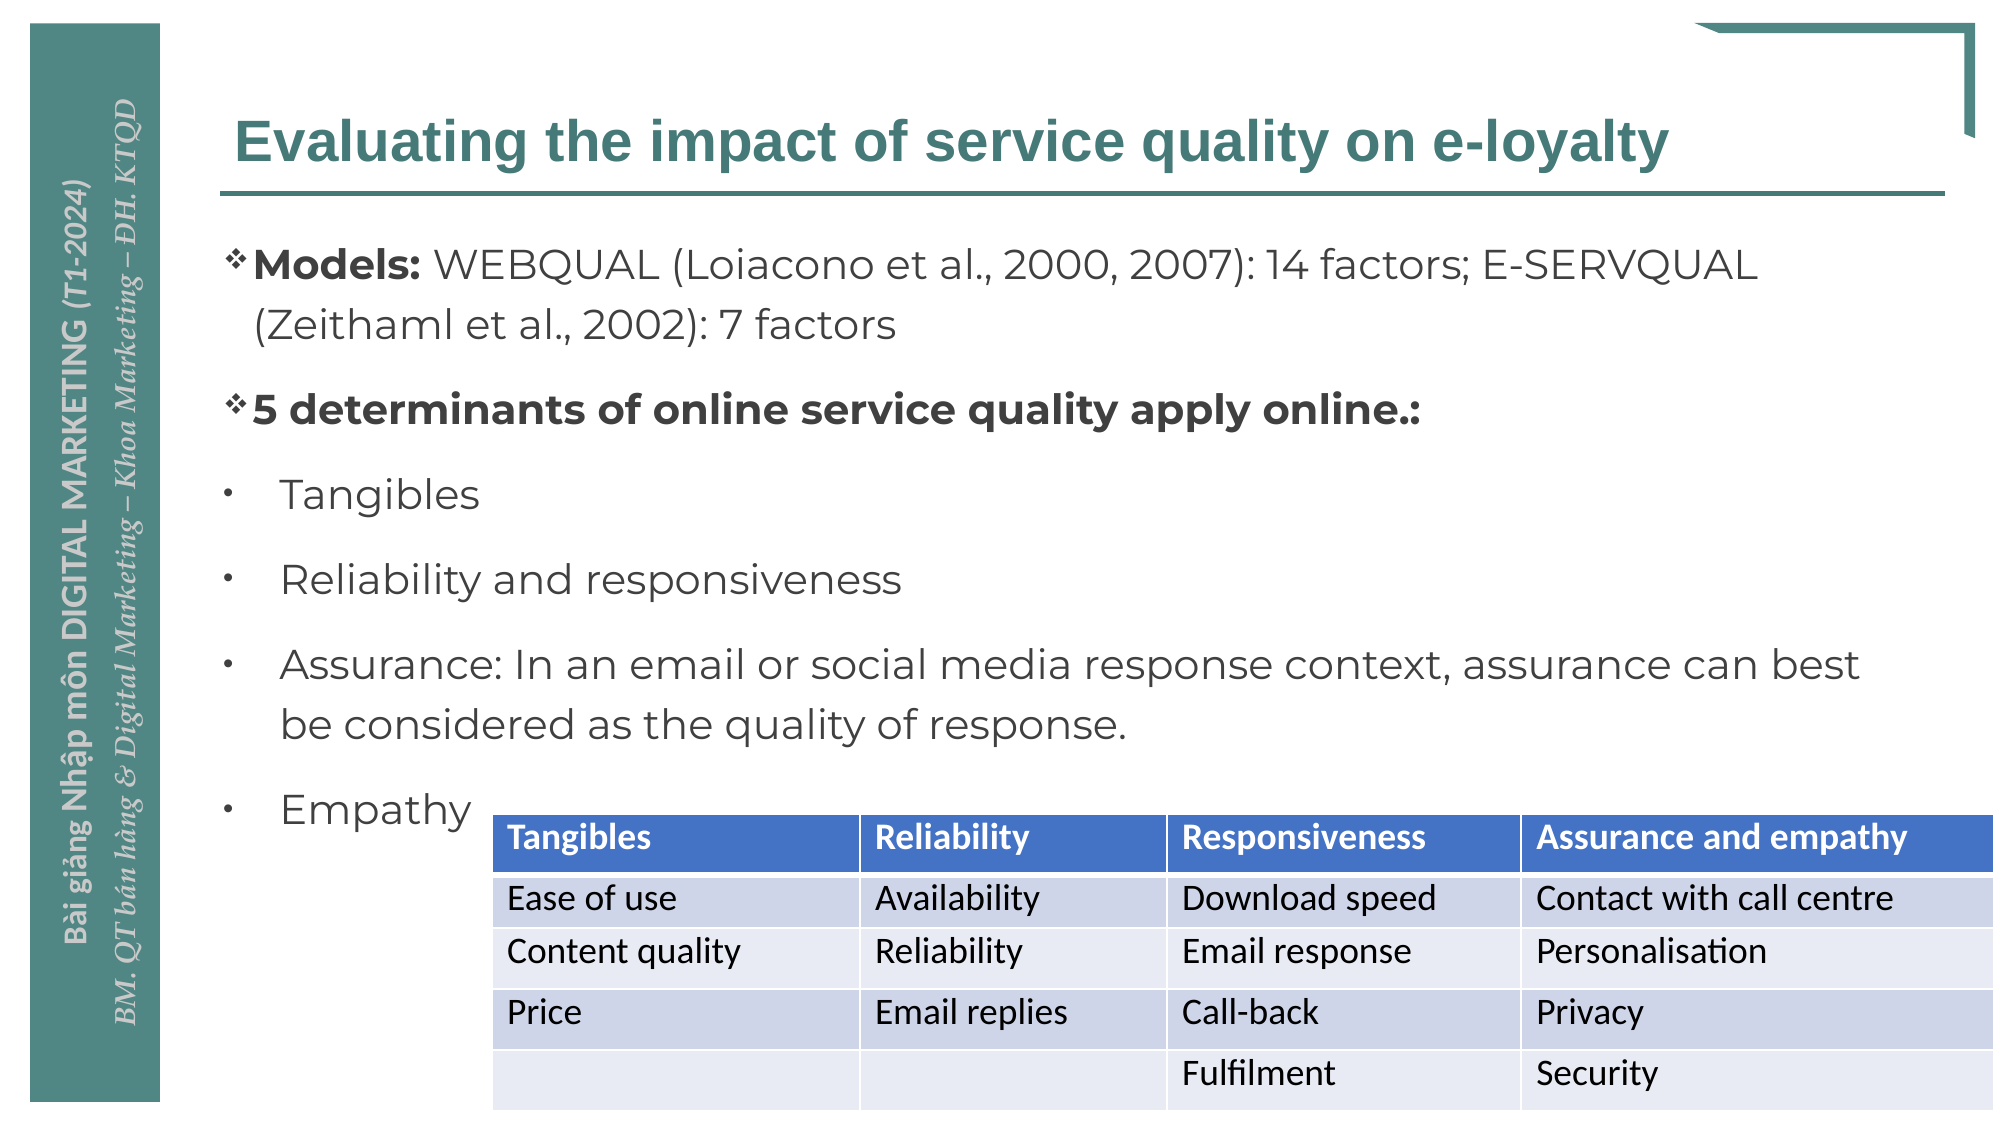

# Evaluating the impact of service quality on e-loyalty
Models: WEBQUAL (Loiacono et al., 2000, 2007): 14 factors; E-SERVQUAL (Zeithaml et al., 2002): 7 factors
5 determinants of online service quality apply online.:
Tangibles
Reliability and responsiveness
Assurance: In an email or social media response context, assurance can best be considered as the quality of response.
Empathy
| Tangibles | Reliability | Responsiveness | Assurance and empathy |
| --- | --- | --- | --- |
| Ease of use | Availability | Download speed | Contact with call centre |
| Content quality | Reliability | Email response | Personalisation |
| Price | Email replies | Call-back | Privacy |
|  |  | Fulfilment | Security |